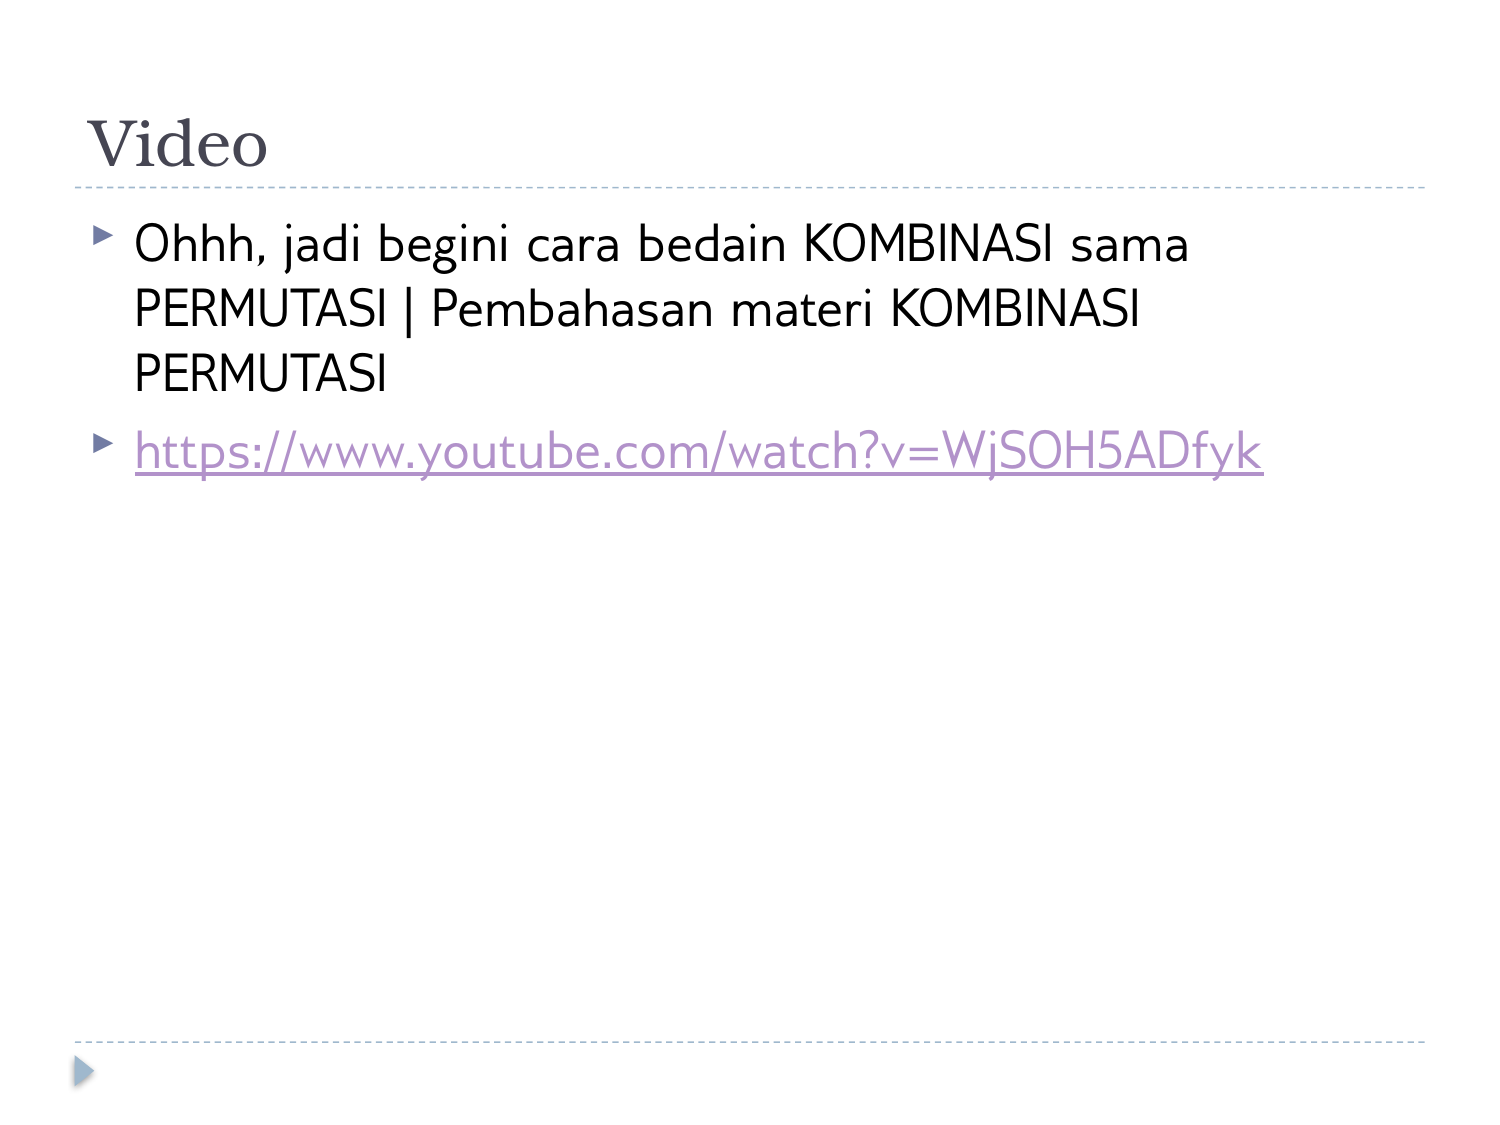

# Video
Ohhh, jadi begini cara bedain KOMBINASI sama PERMUTASI | Pembahasan materi KOMBINASI PERMUTASI
https://www.youtube.com/watch?v=WjSOH5ADfyk